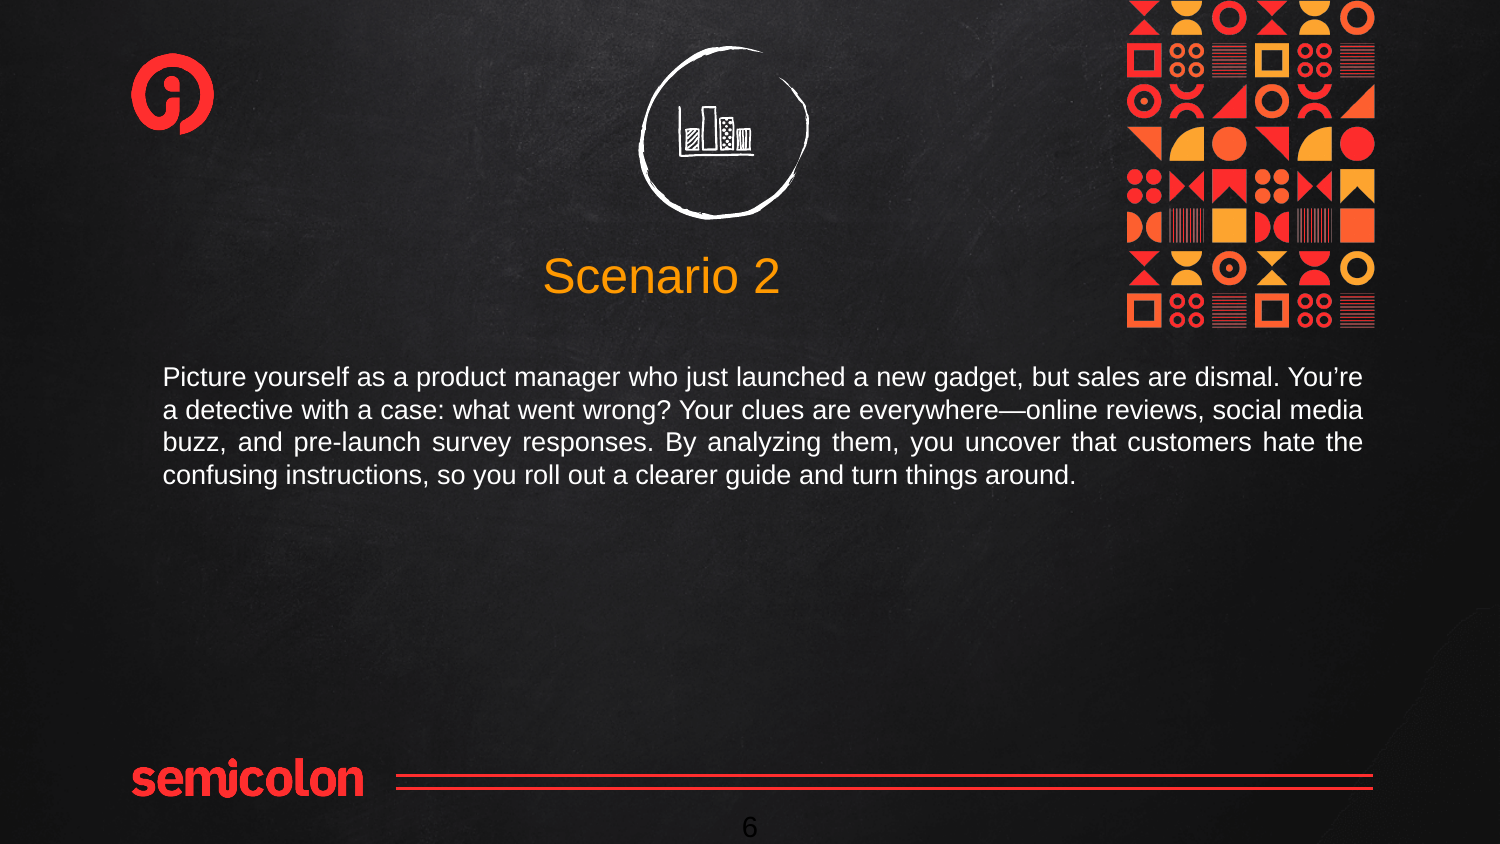

Scenario 2

Picture yourself as a product manager who just launched a new gadget, but sales are dismal. You’re a detective with a case: what went wrong? Your clues are everywhere—online reviews, social media buzz, and pre-launch survey responses. By analyzing them, you uncover that customers hate the confusing instructions, so you roll out a clearer guide and turn things around.

6